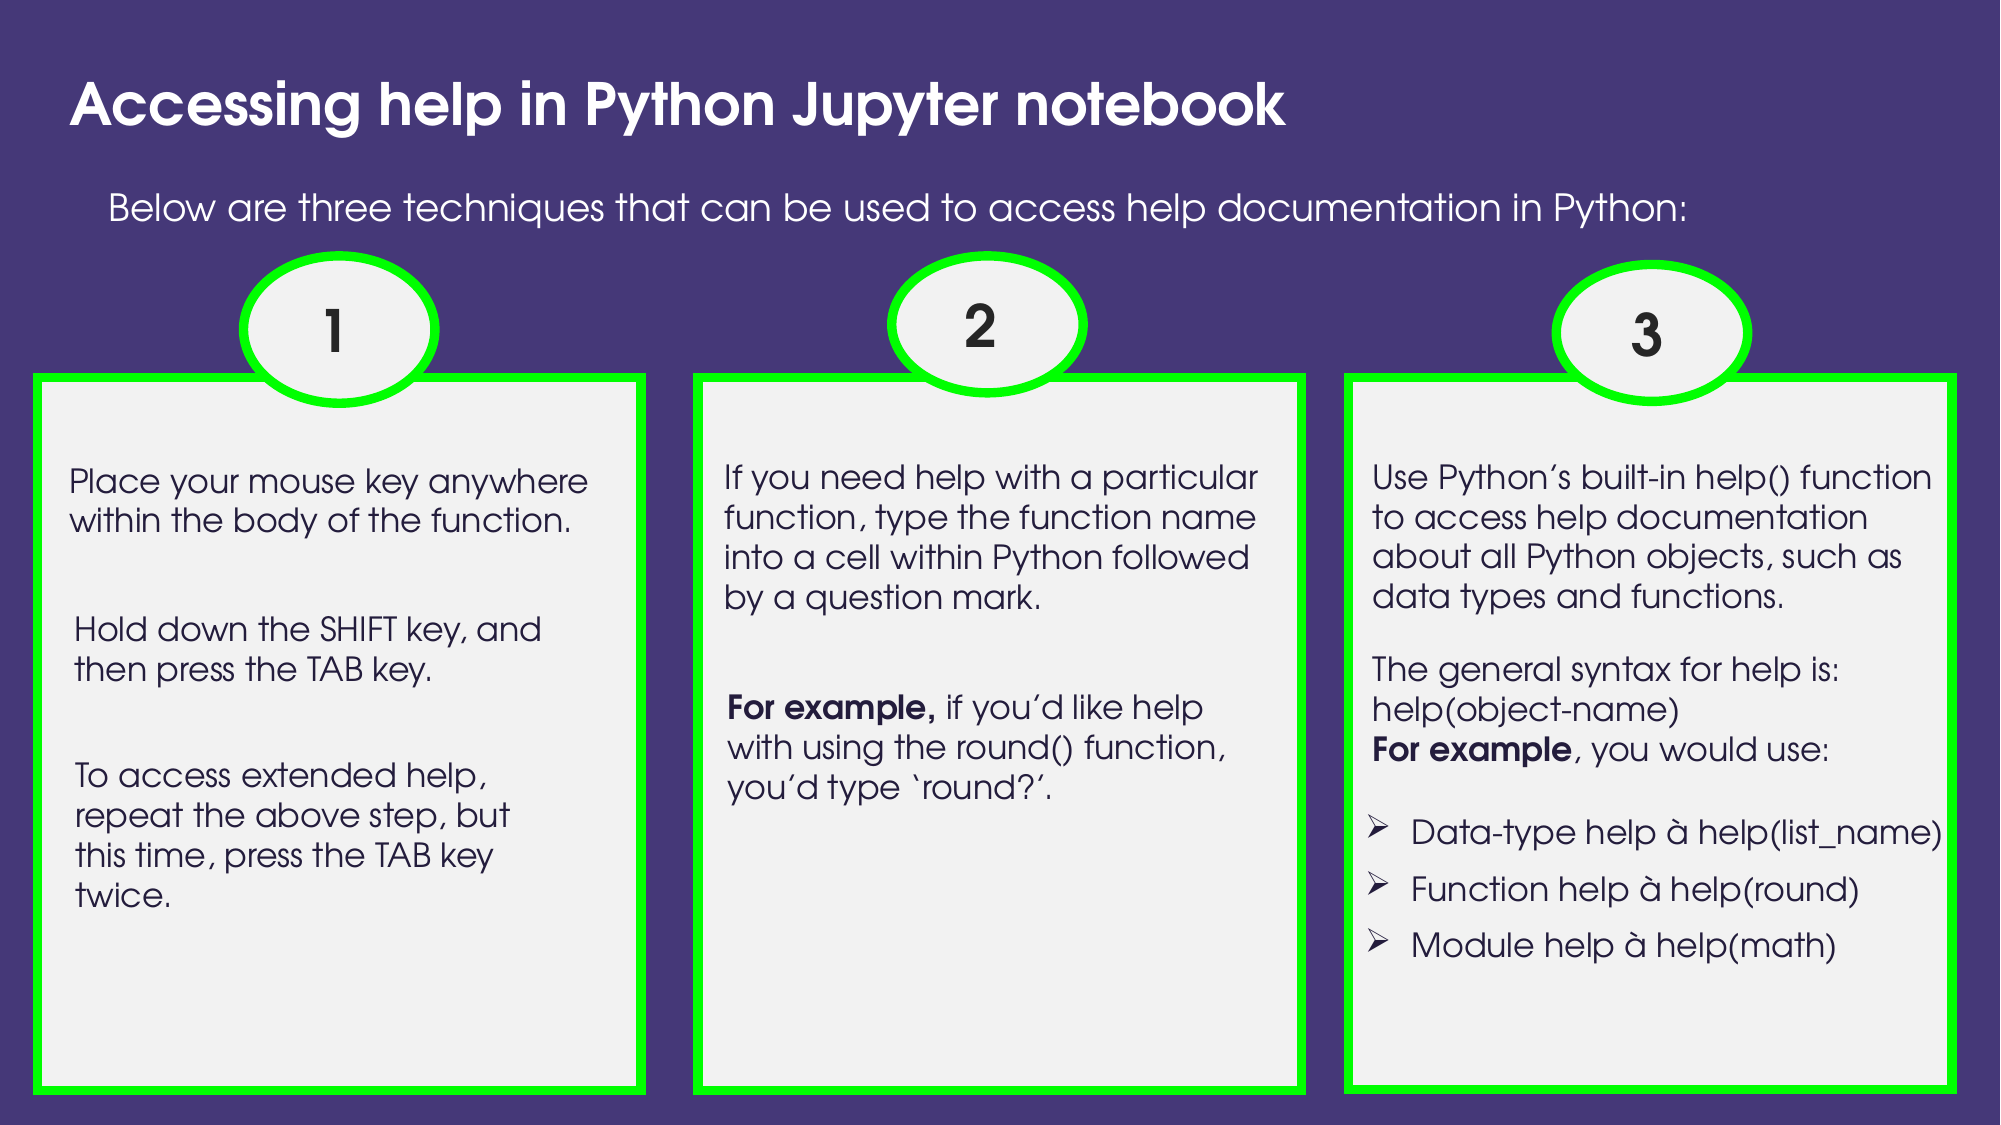

Accessing help in Python Jupyter notebook
Below are three techniques that can be used to access help documentation in Python:

1
2
3

Use Python’s built-in help() function to access help documentation about all Python objects, such as data types and functions.
If you need help with a particular function, type the function name into a cell within Python followed by a question mark.

Place your mouse key anywhere within the body of the function.

Hold down the SHIFT key, and then press the TAB key.
The general syntax for help is: help(object-name)
For example, you would use:
For example, if you’d like help with using the round() function, you’d type ‘round?’.
To access extended help, repeat the above step, but this time, press the TAB key twice.
Data-type help à help(list_name)
Function help à help(round)
Module help à help(math)